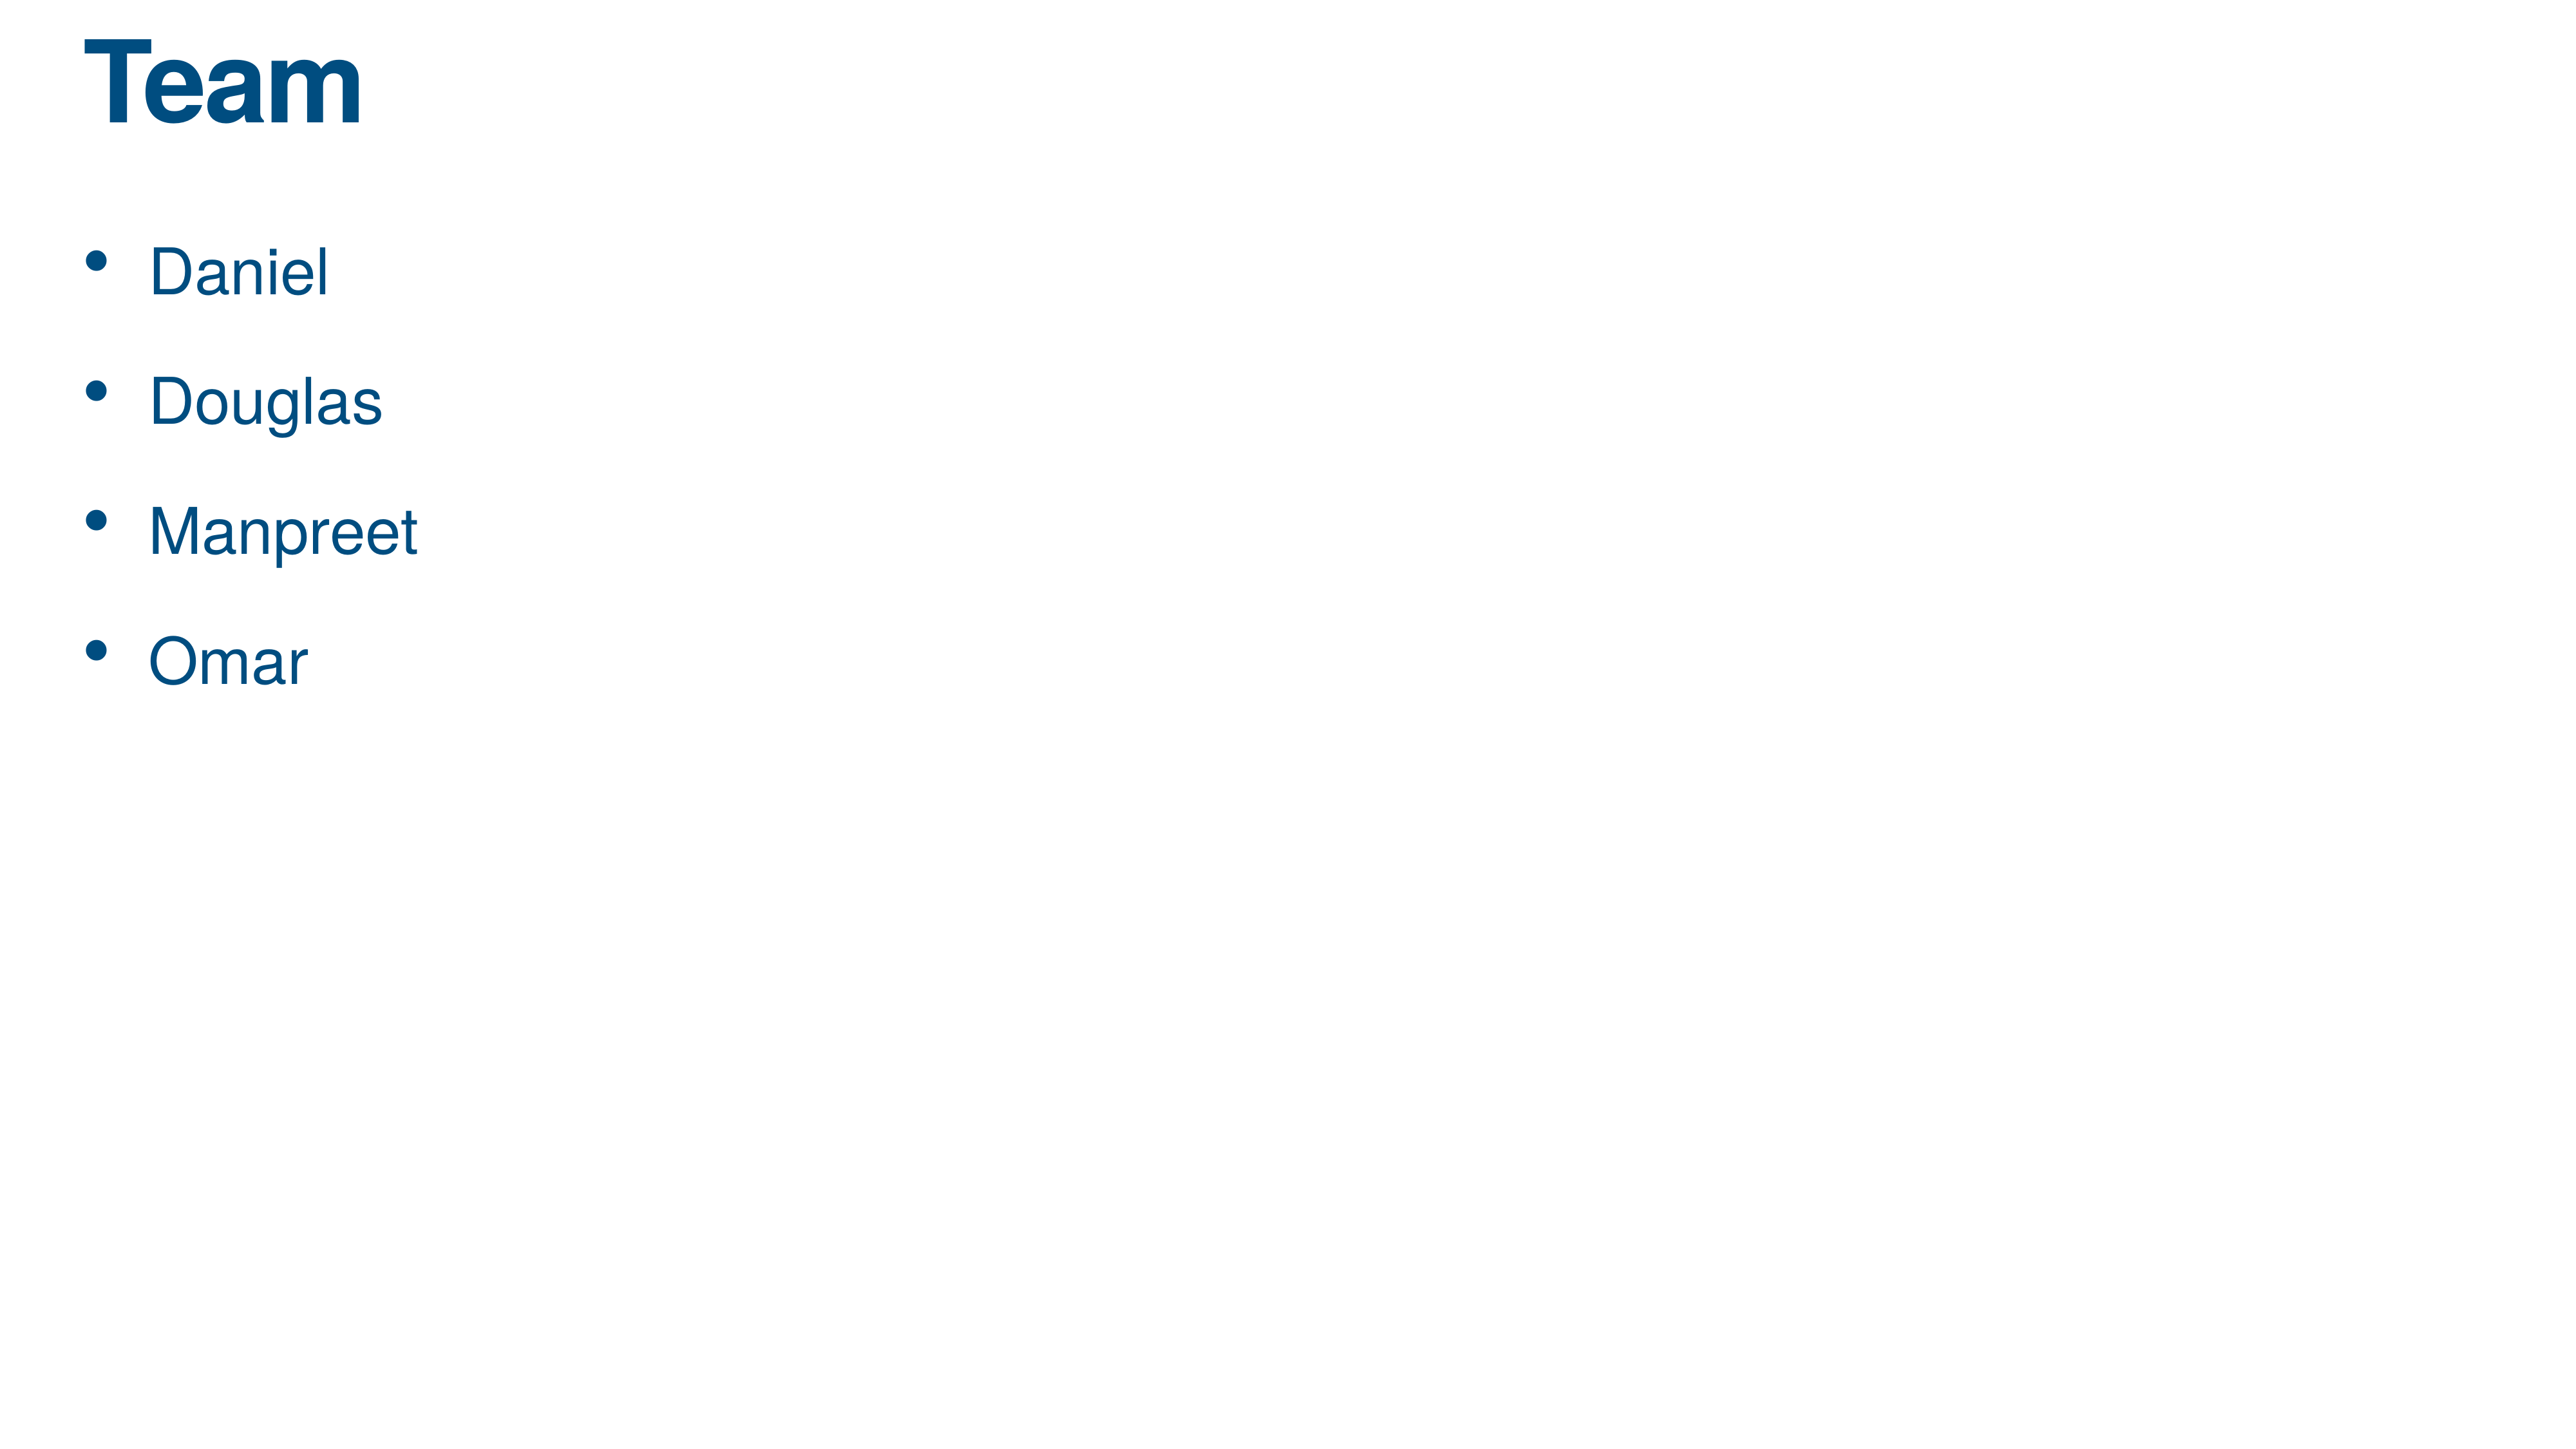

# Team
Daniel
Douglas
Manpreet
Omar
9